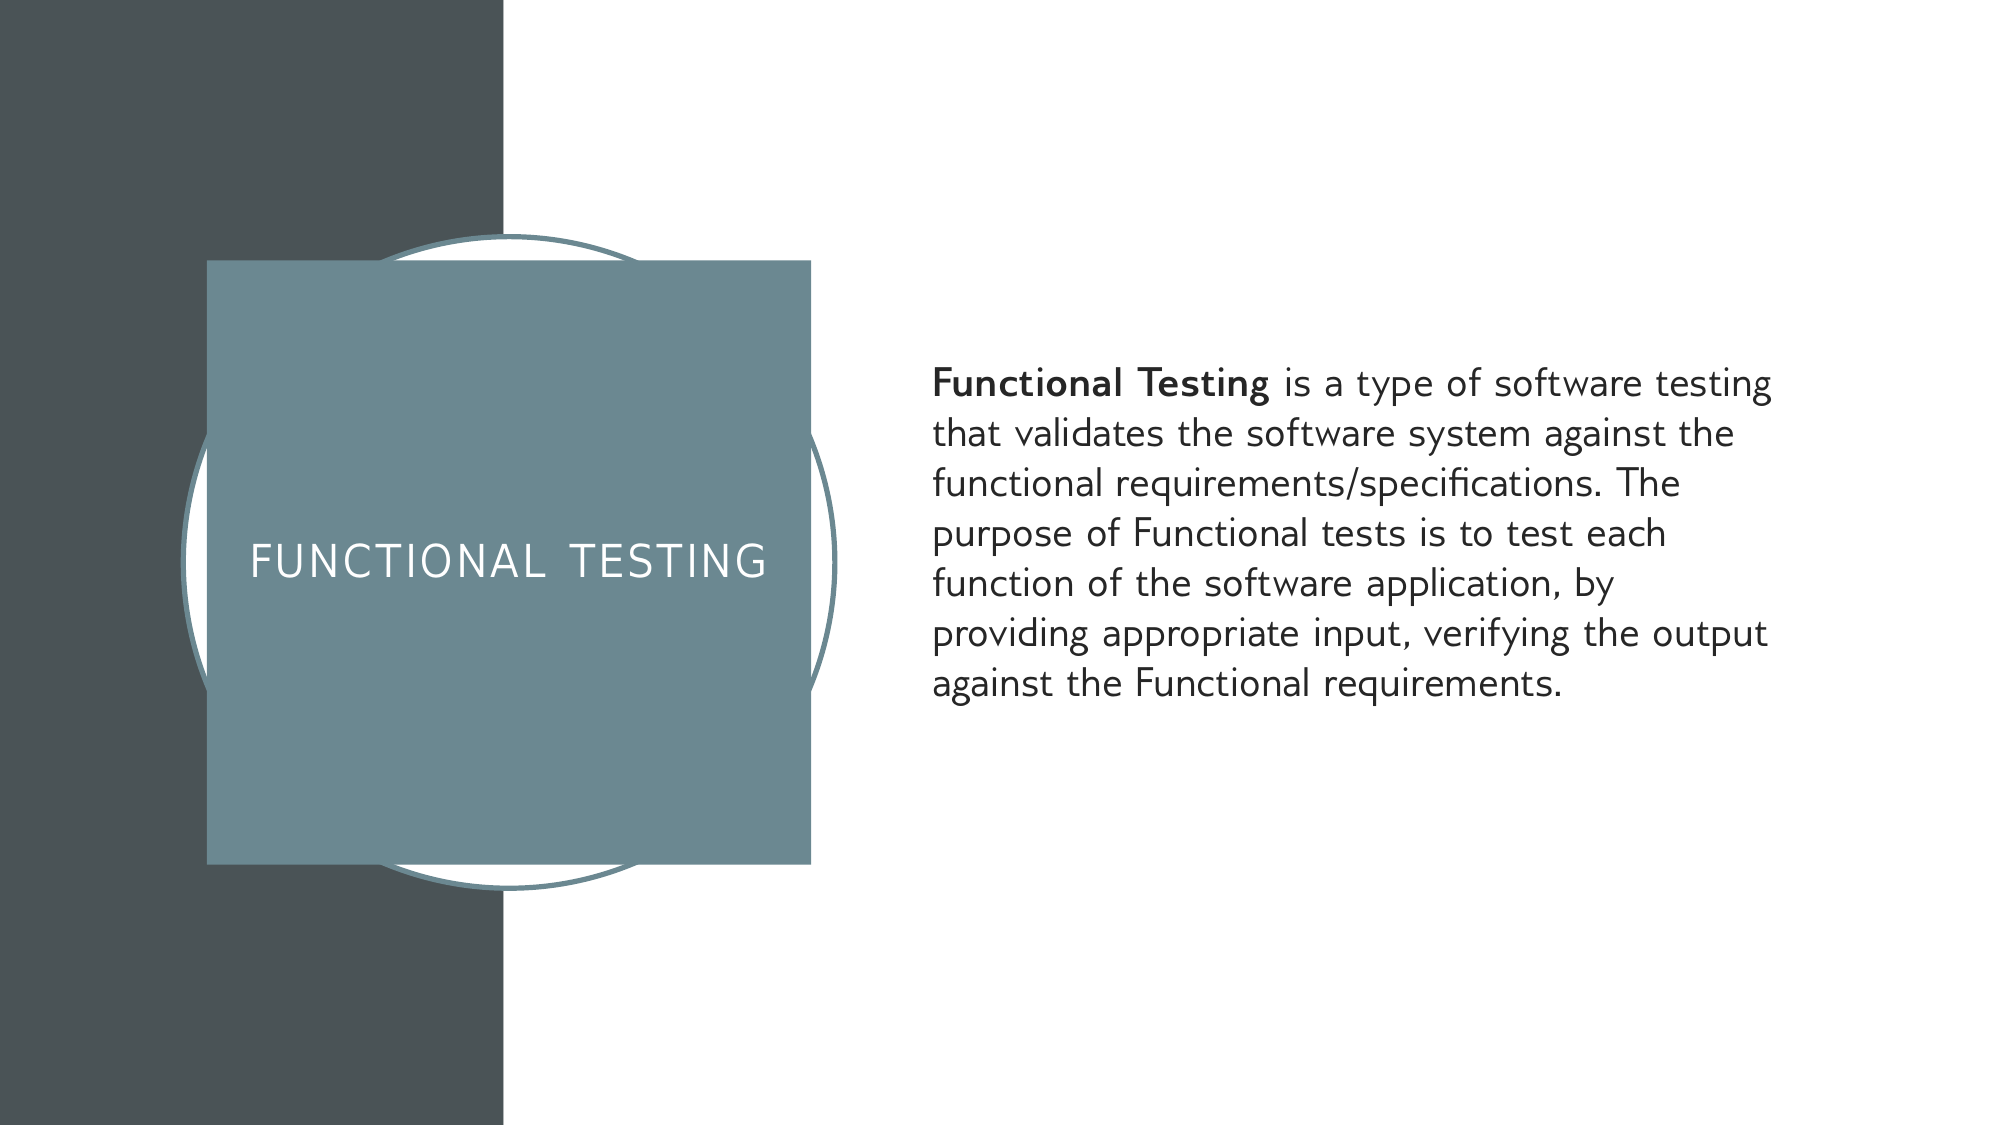

Functional Testing is a type of software testing that validates the software system against the functional requirements/specifications. The purpose of Functional tests is to test each function of the software application, by providing appropriate input, verifying the output against the Functional requirements.

# Functional testing